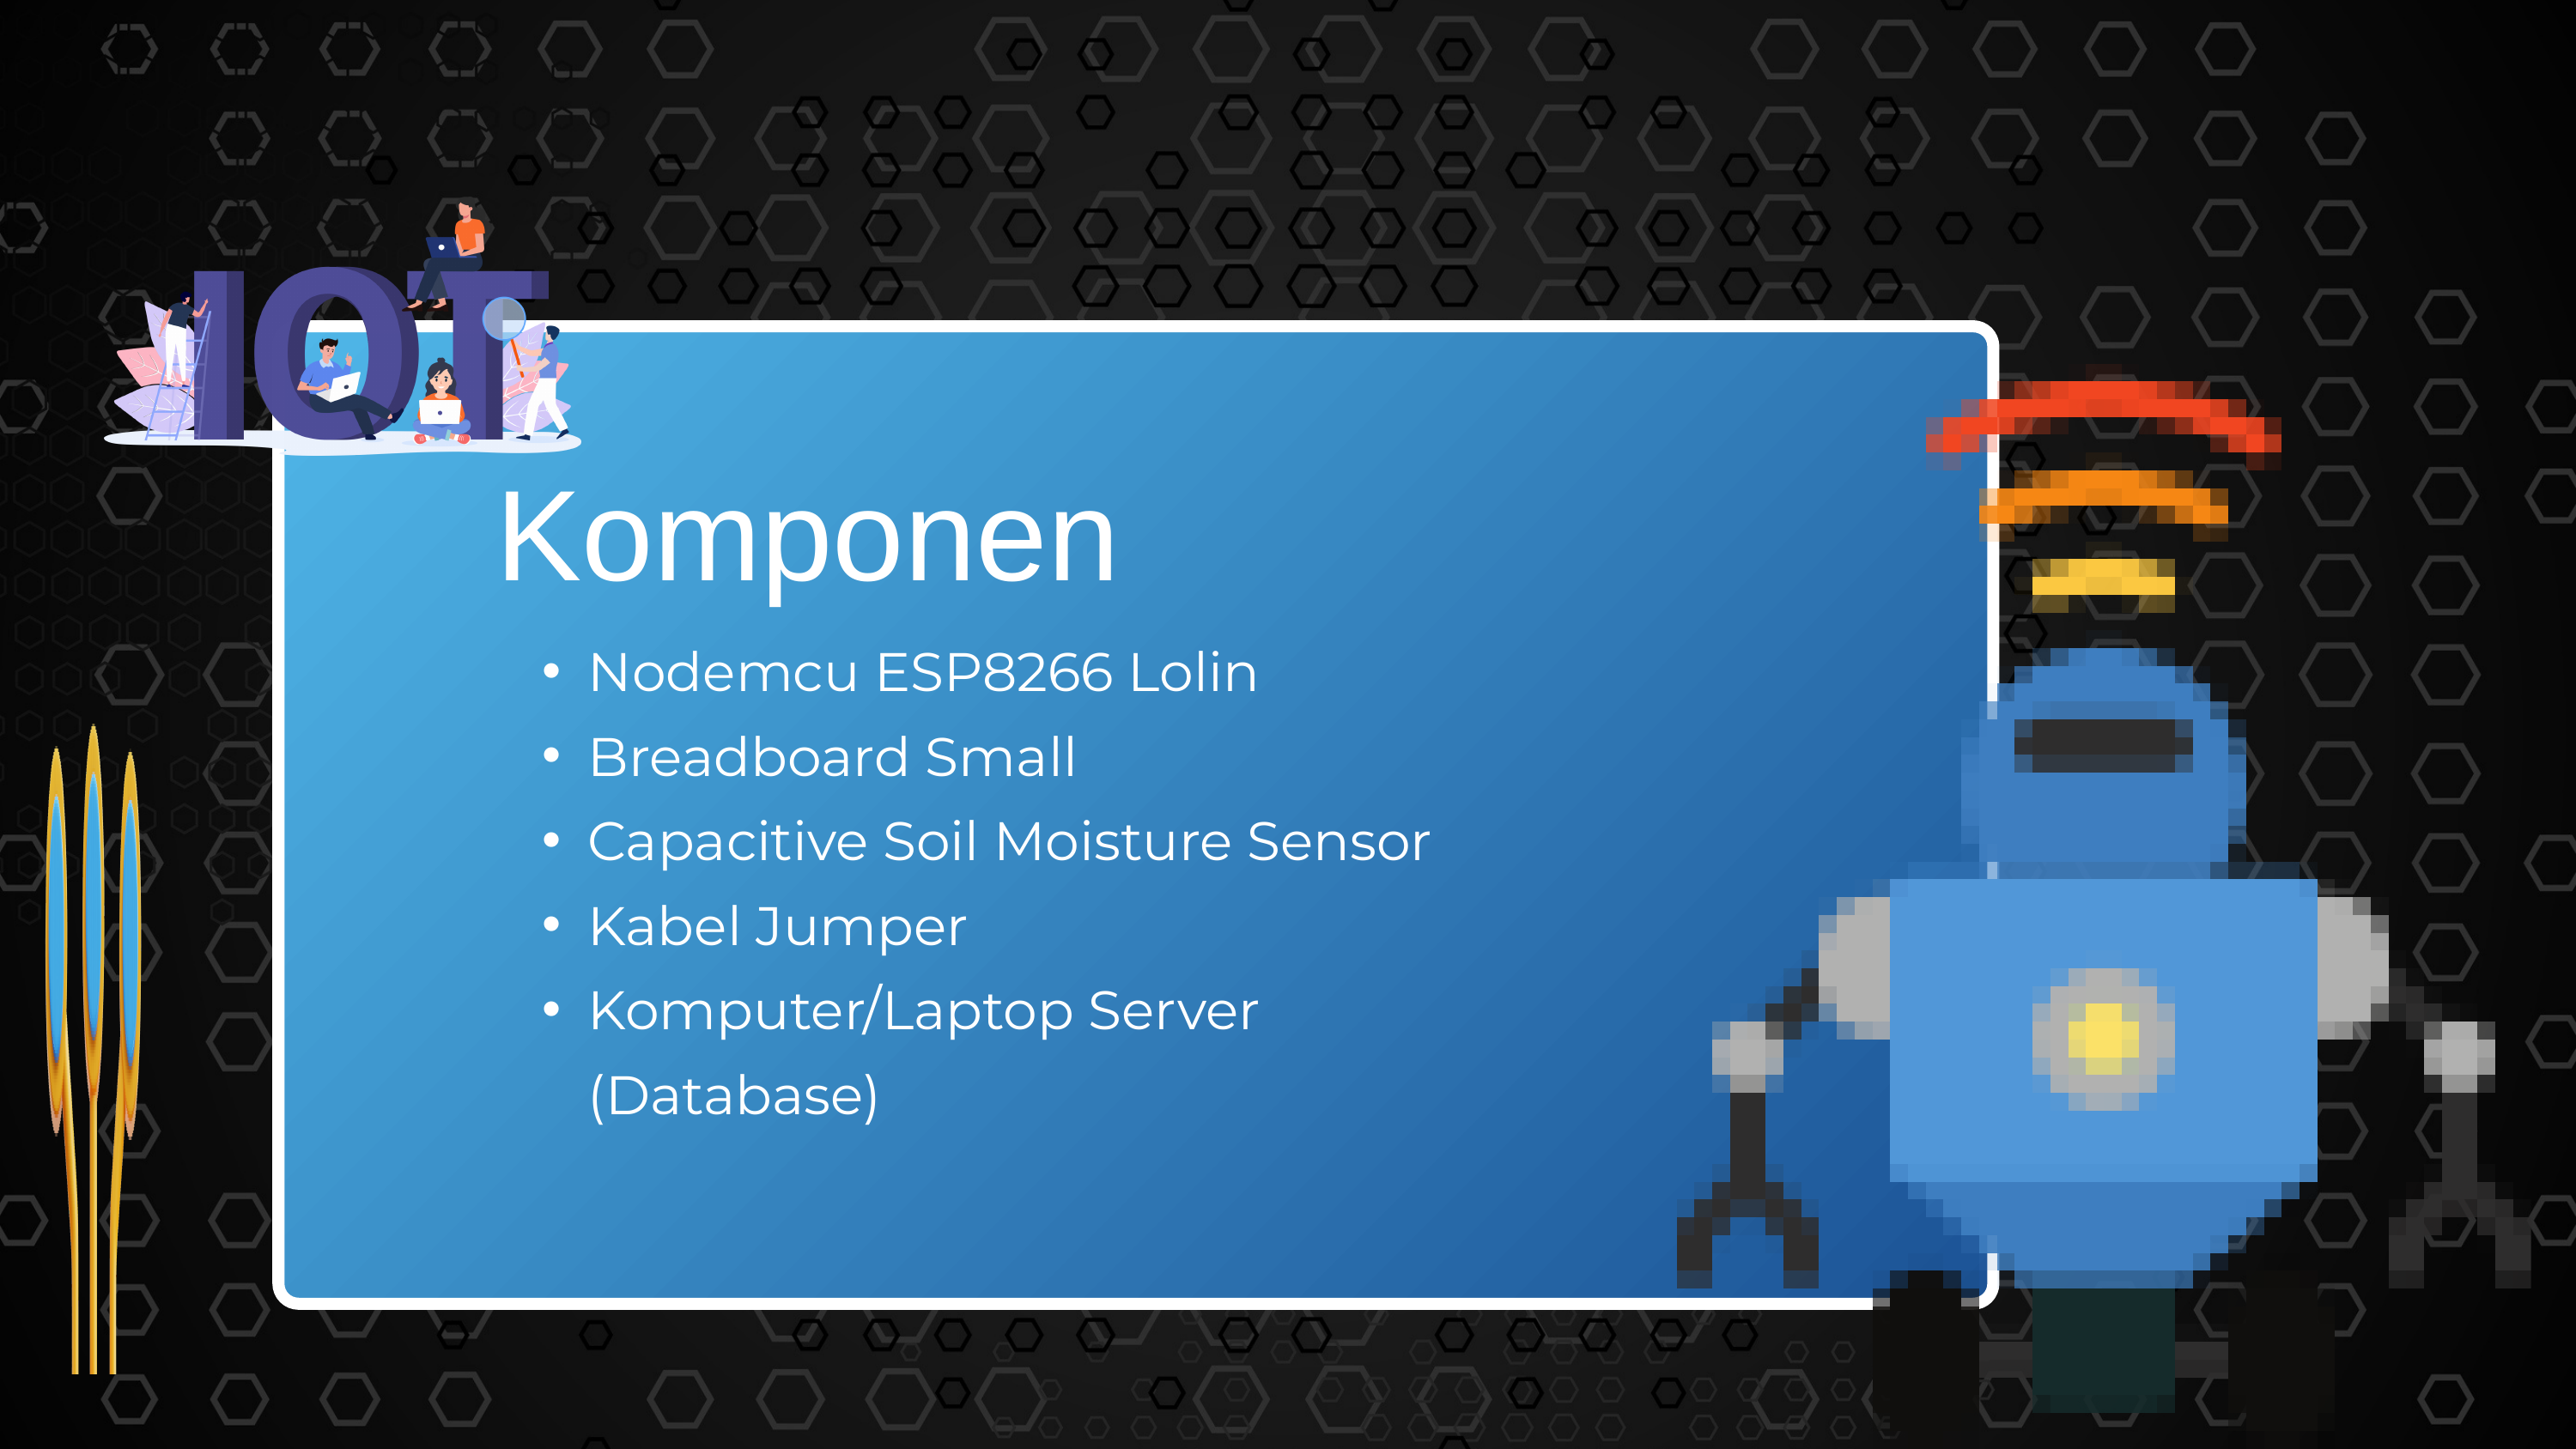

Komponen
Nodemcu ESP8266 Lolin
Breadboard Small
Capacitive Soil Moisture Sensor
Kabel Jumper
Komputer/Laptop Server (Database)